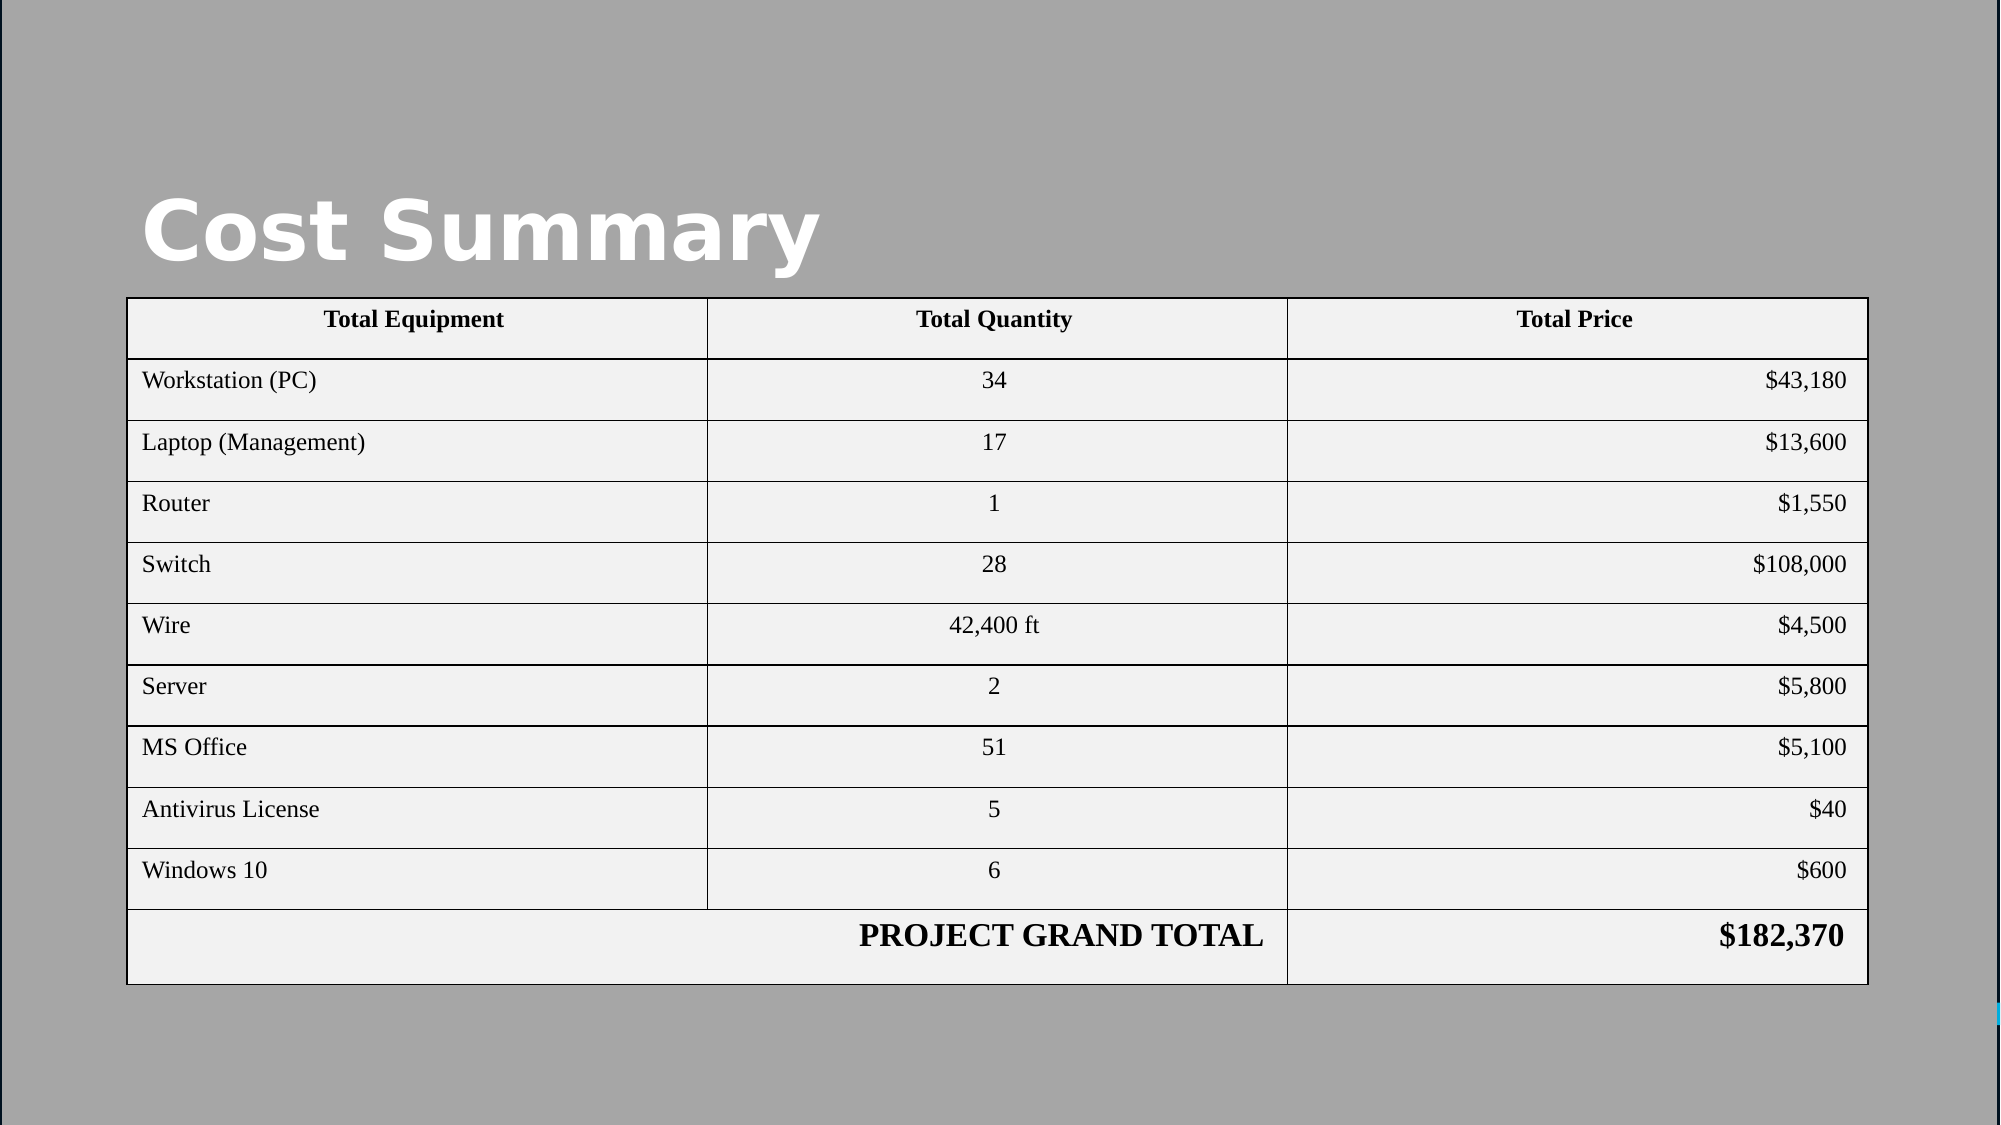

# Cost Summary
| Total Equipment | Total Quantity | Total Price |
| --- | --- | --- |
| Workstation (PC) | 34 | $43,180 |
| Laptop (Management) | 17 | $13,600 |
| Router | 1 | $1,550 |
| Switch | 28 | $108,000 |
| Wire | 42,400 ft | $4,500 |
| Server | 2 | $5,800 |
| MS Office | 51 | $5,100 |
| Antivirus License | 5 | $40 |
| Windows 10 | 6 | $600 |
| PROJECT GRAND TOTAL |  | $182,370 |
14